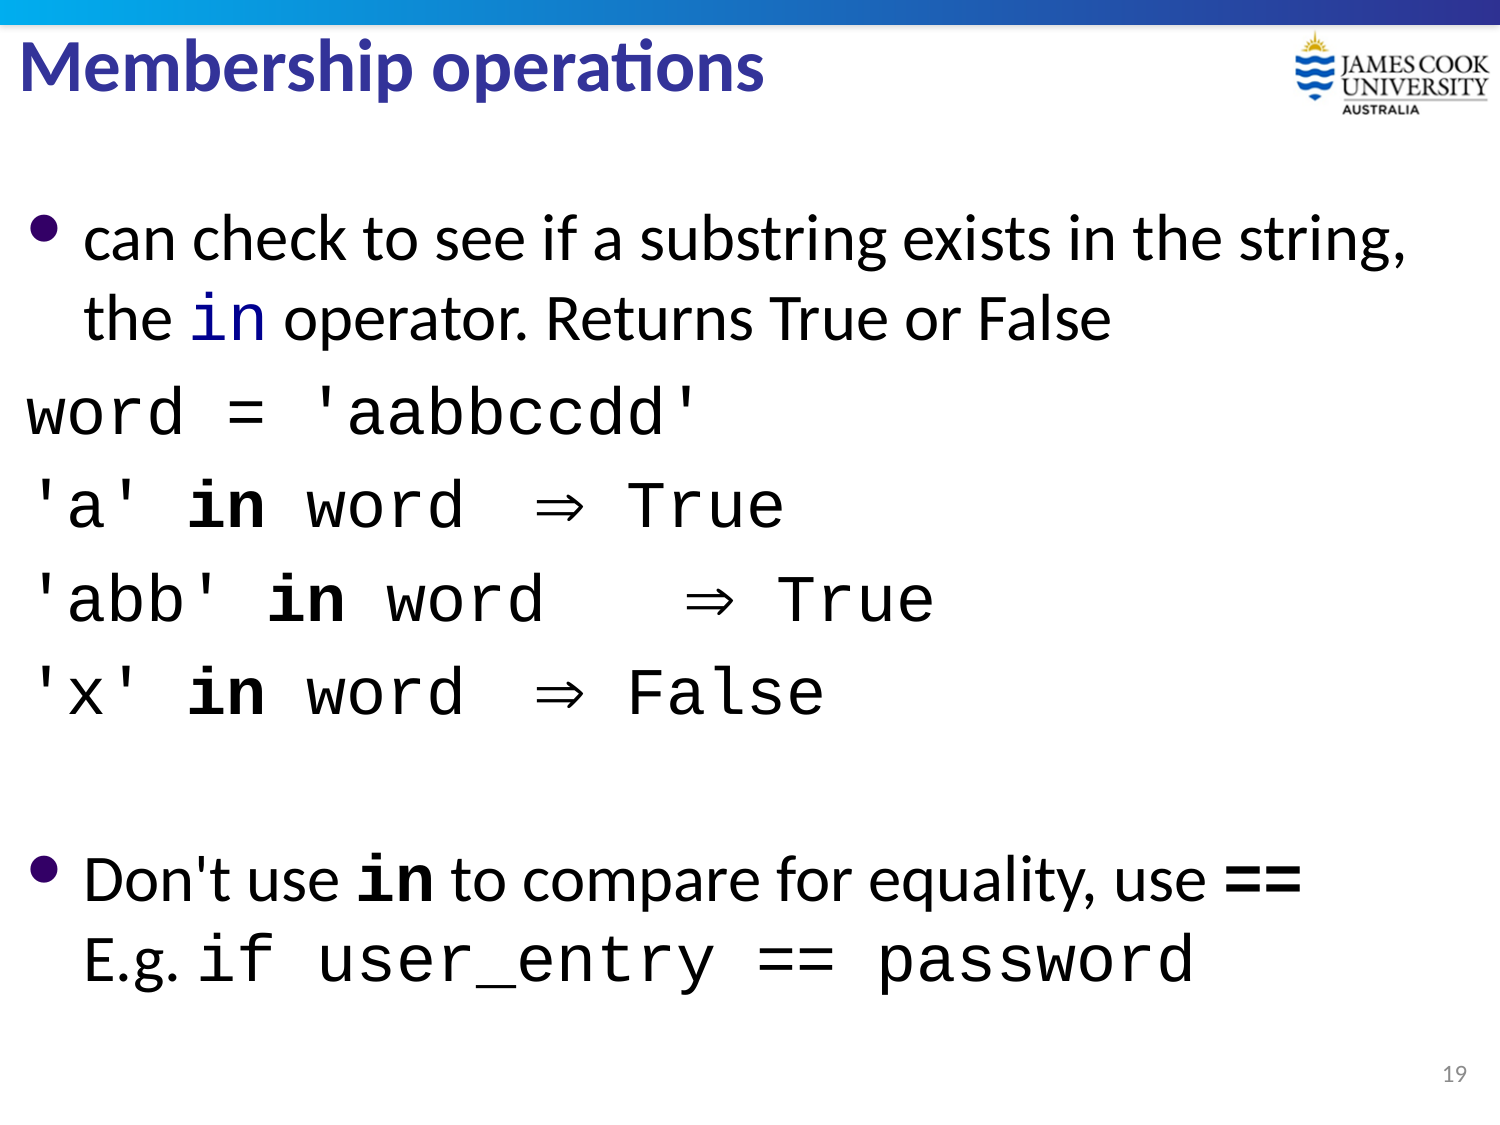

# Membership operations
can check to see if a substring exists in the string, the in operator. Returns True or False
word = 'aabbccdd'
'a' in word 	⇒ True
'abb' in word 	⇒ True
'x' in word 	⇒ False

Don't use in to compare for equality, use ==
E.g. if user_entry == password
19